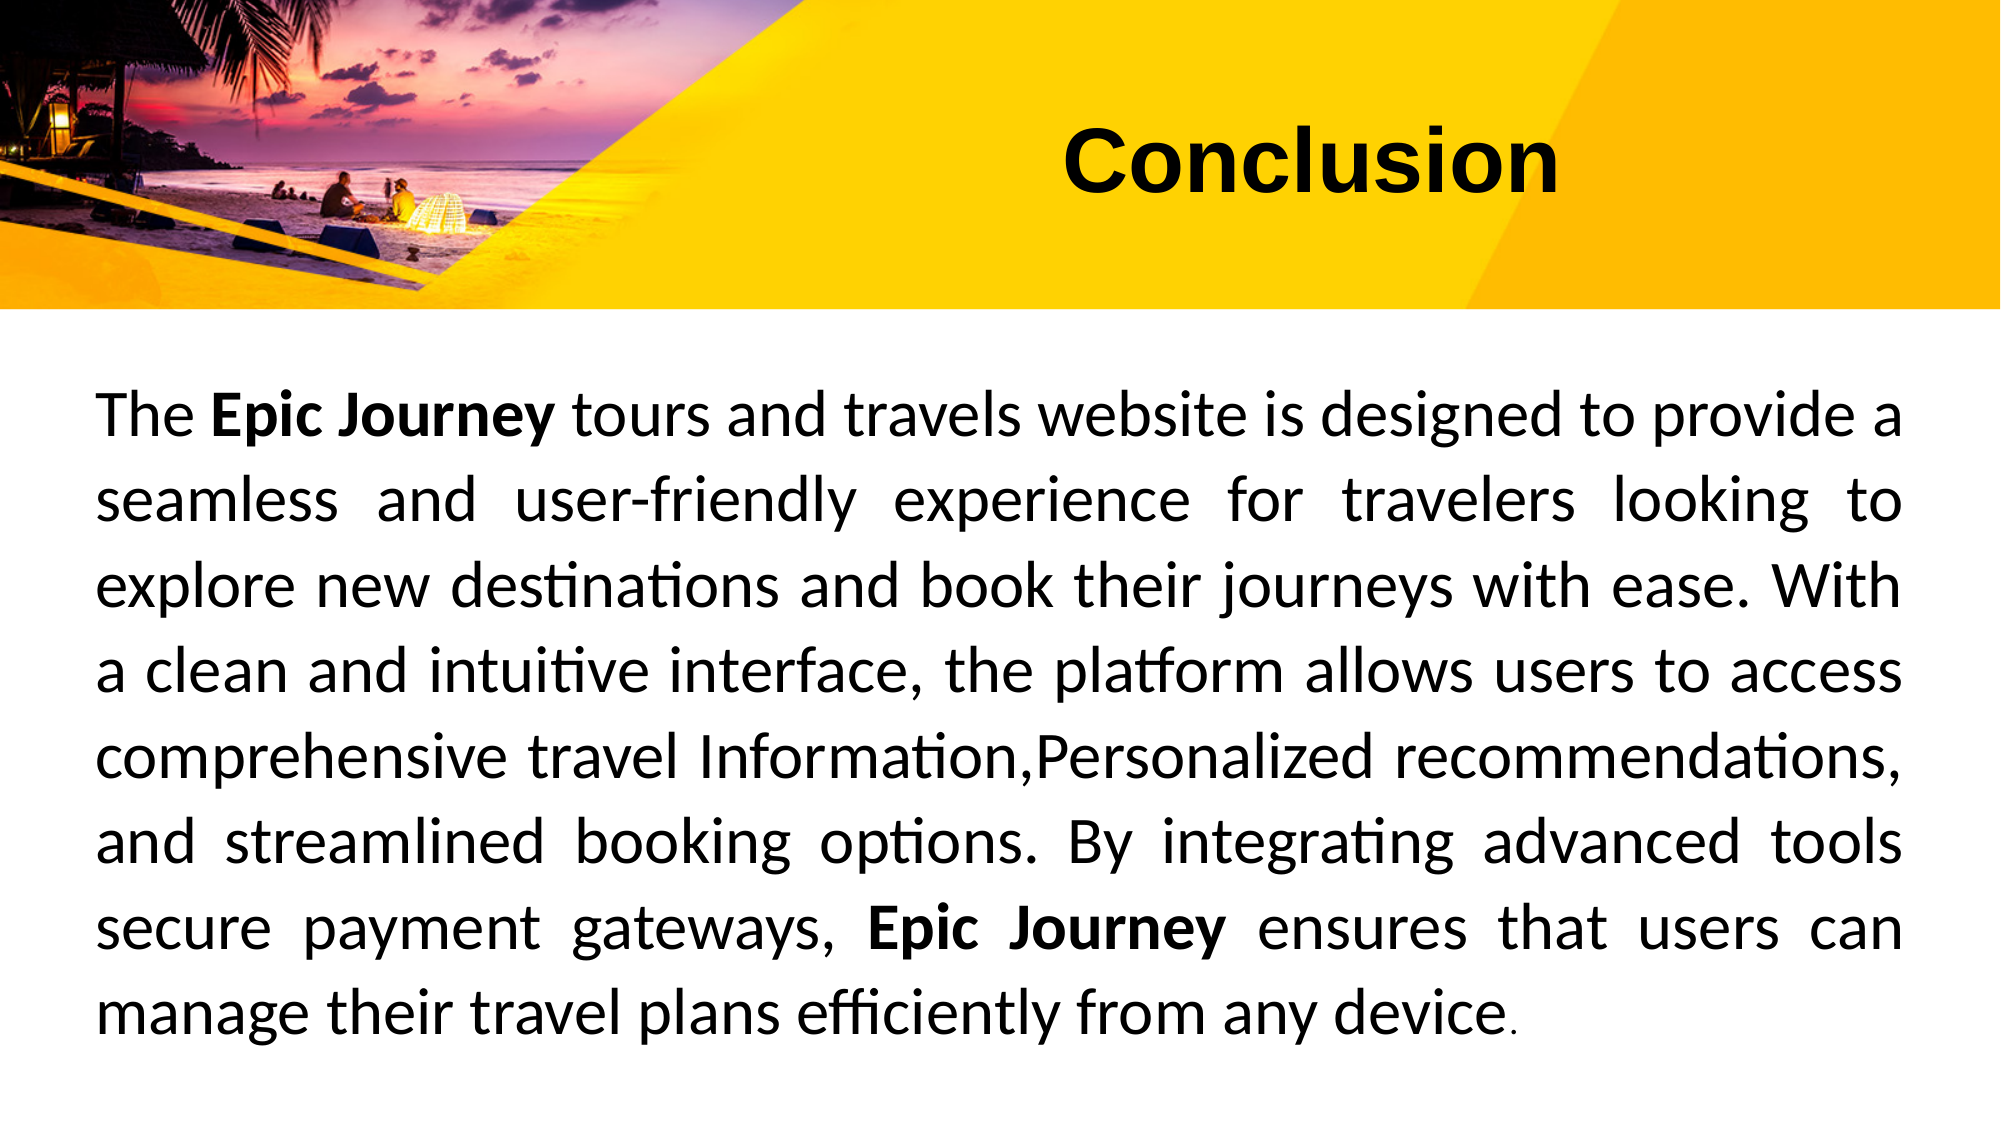

Conclusion
The Epic Journey tours and travels website is designed to provide a seamless and user-friendly experience for travelers looking to explore new destinations and book their journeys with ease. With a clean and intuitive interface, the platform allows users to access comprehensive travel Information,Personalized recommendations, and streamlined booking options. By integrating advanced tools secure payment gateways, Epic Journey ensures that users can manage their travel plans efficiently from any device.